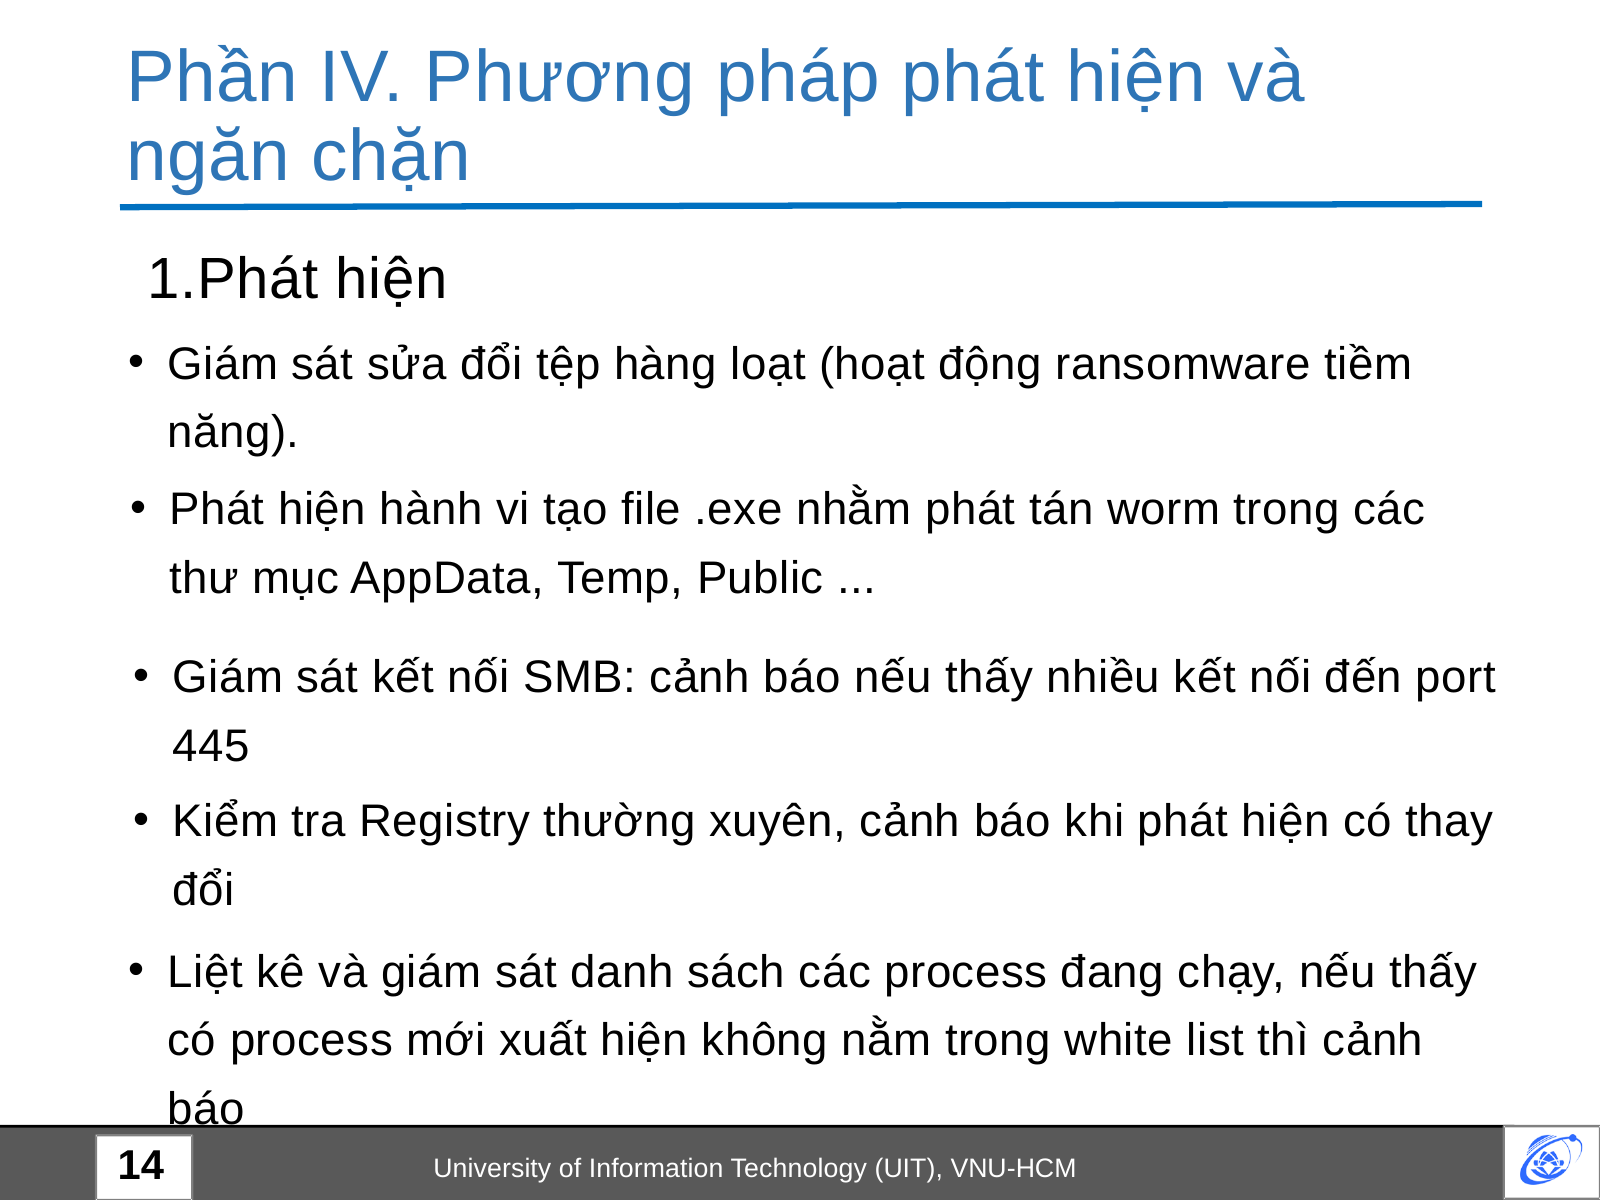

Phần IV. Phương pháp phát hiện và ngăn chặn

Phát hiện
Giám sát sửa đổi tệp hàng loạt (hoạt động ransomware tiềm năng).
Phát hiện hành vi tạo file .exe nhằm phát tán worm trong các thư mục AppData, Temp, Public ...
Giám sát kết nối SMB: cảnh báo nếu thấy nhiều kết nối đến port 445
Kiểm tra Registry thường xuyên, cảnh báo khi phát hiện có thay đổi
Liệt kê và giám sát danh sách các process đang chạy, nếu thấy có process mới xuất hiện không nằm trong white list thì cảnh báo

University of Information Technology (UIT), VNU-HCM

14